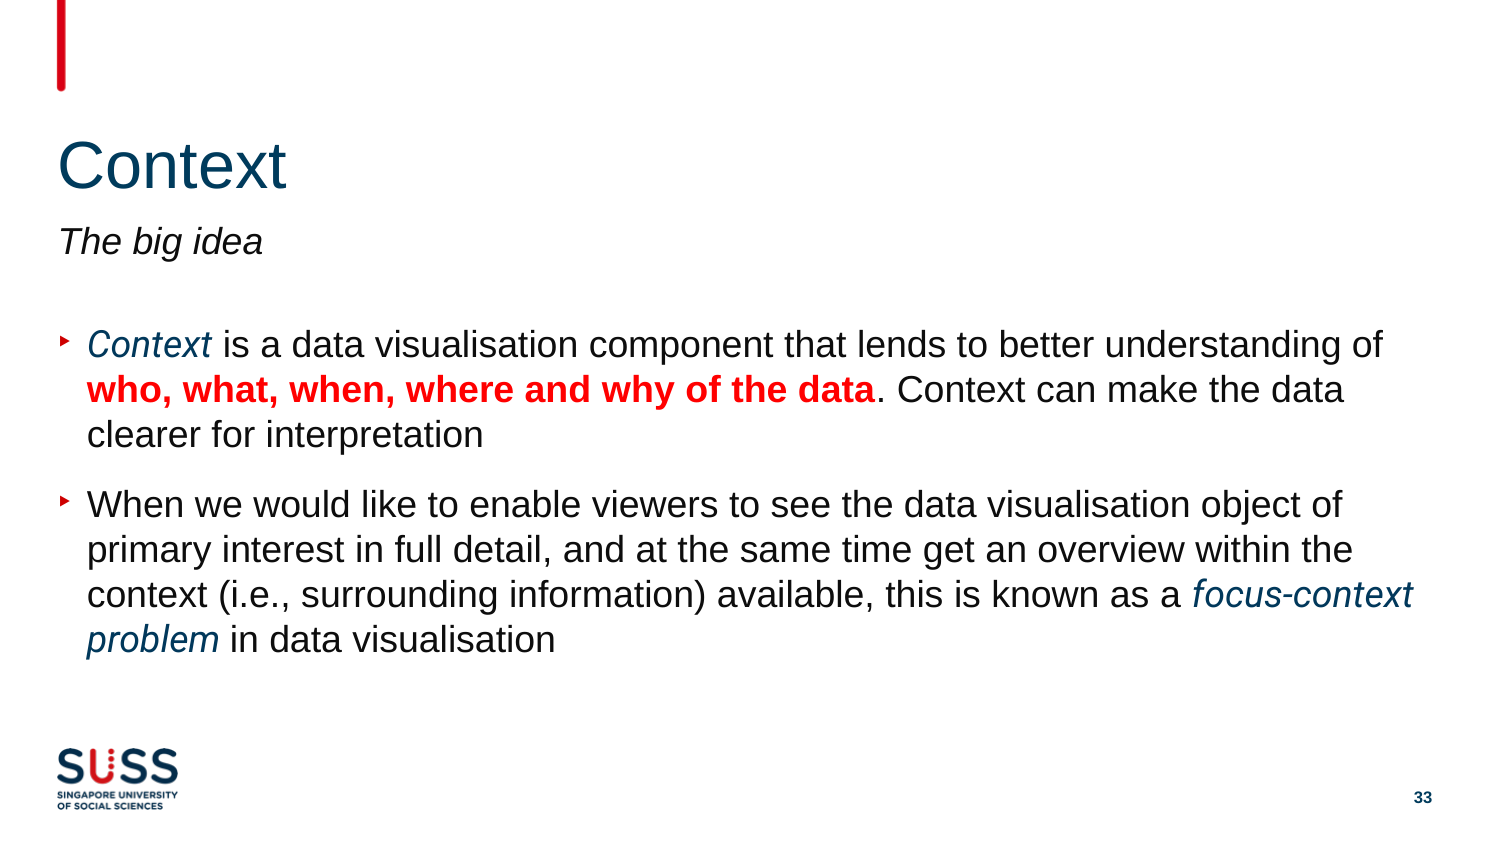

# Context
The big idea
Context is a data visualisation component that lends to better understanding of who, what, when, where and why of the data. Context can make the data clearer for interpretation
When we would like to enable viewers to see the data visualisation object of primary interest in full detail, and at the same time get an overview within the context (i.e., surrounding information) available, this is known as a focus-context problem in data visualisation